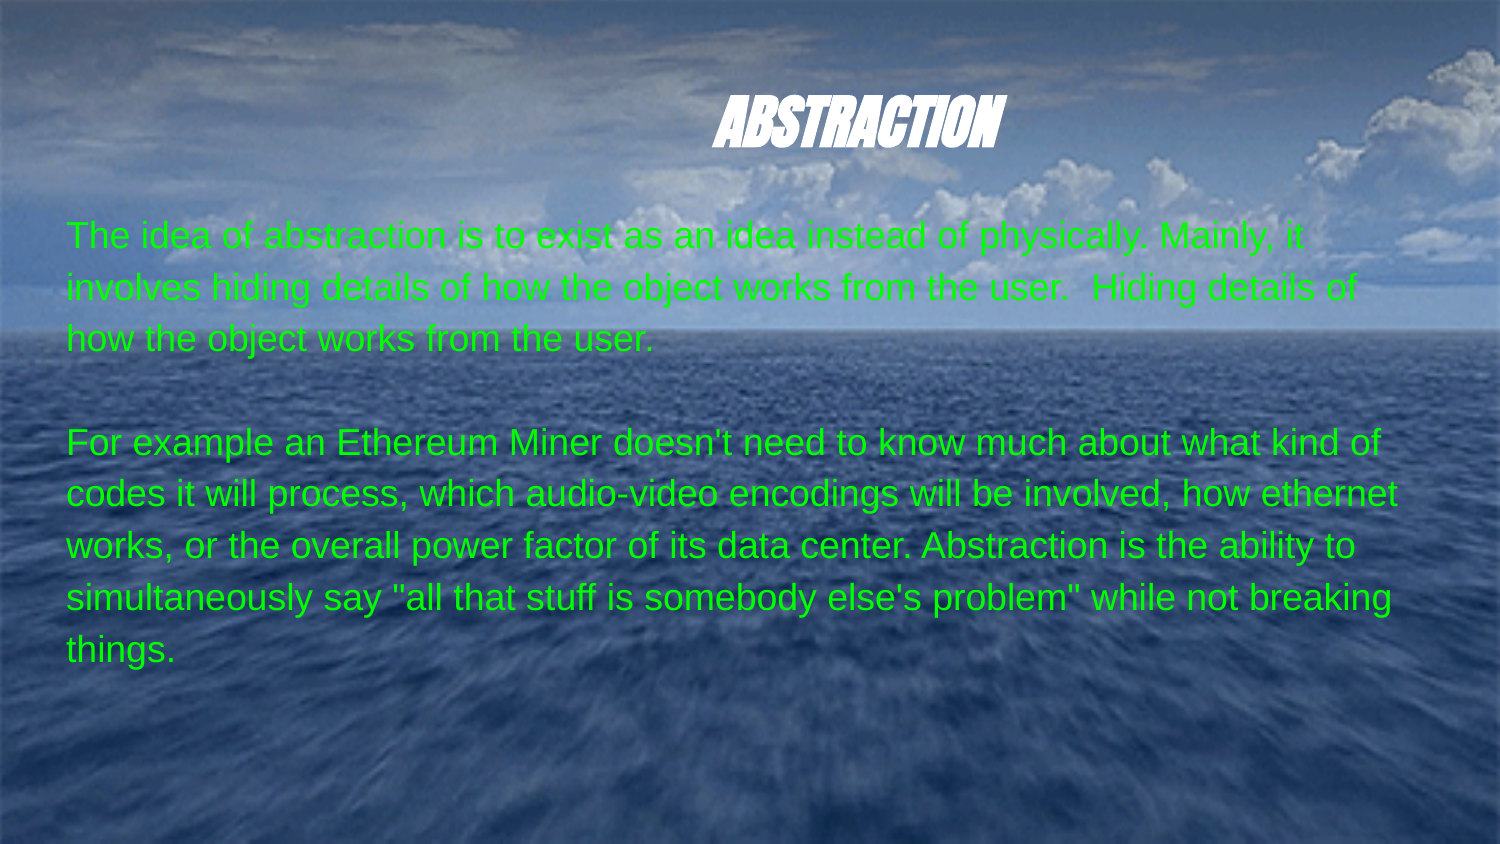

# ABSTRACTION
The idea of abstraction is to exist as an idea instead of physically. Mainly, it involves hiding details of how the object works from the user.  Hiding details of how the object works from the user.
For example an Ethereum Miner doesn't need to know much about what kind of codes it will process, which audio-video encodings will be involved, how ethernet works, or the overall power factor of its data center. Abstraction is the ability to simultaneously say "all that stuff is somebody else's problem" while not breaking things.